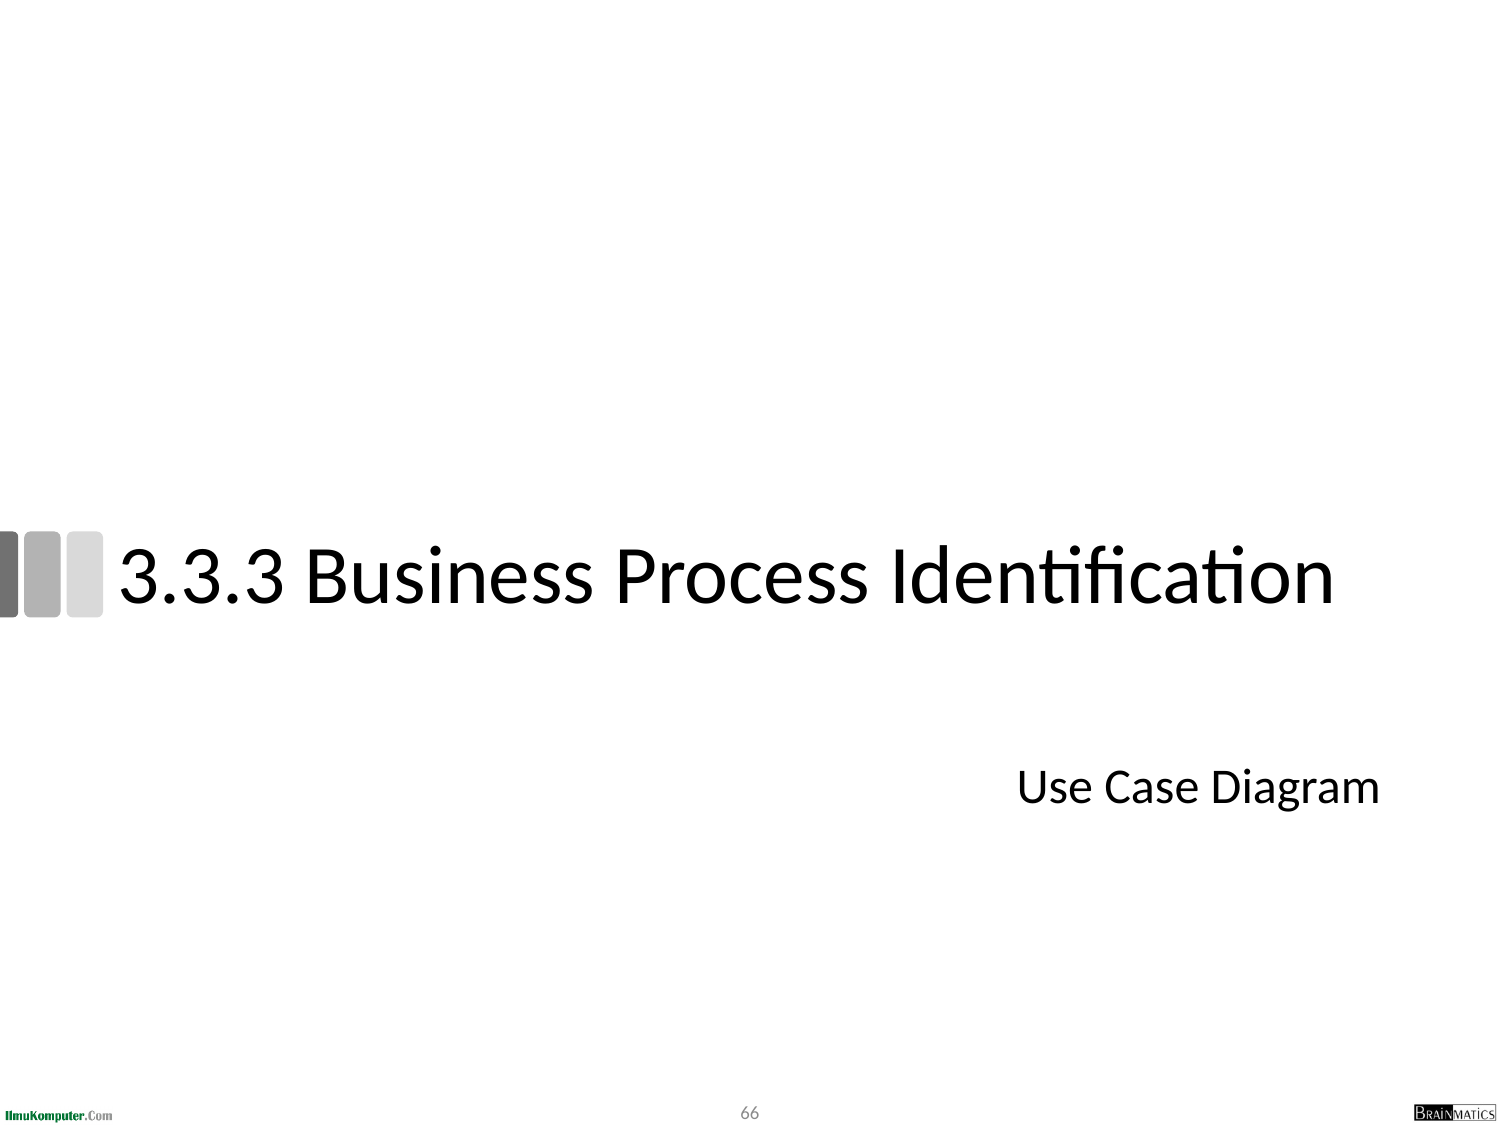

# 3.3.3 Business Process Identification
Use Case Diagram
66